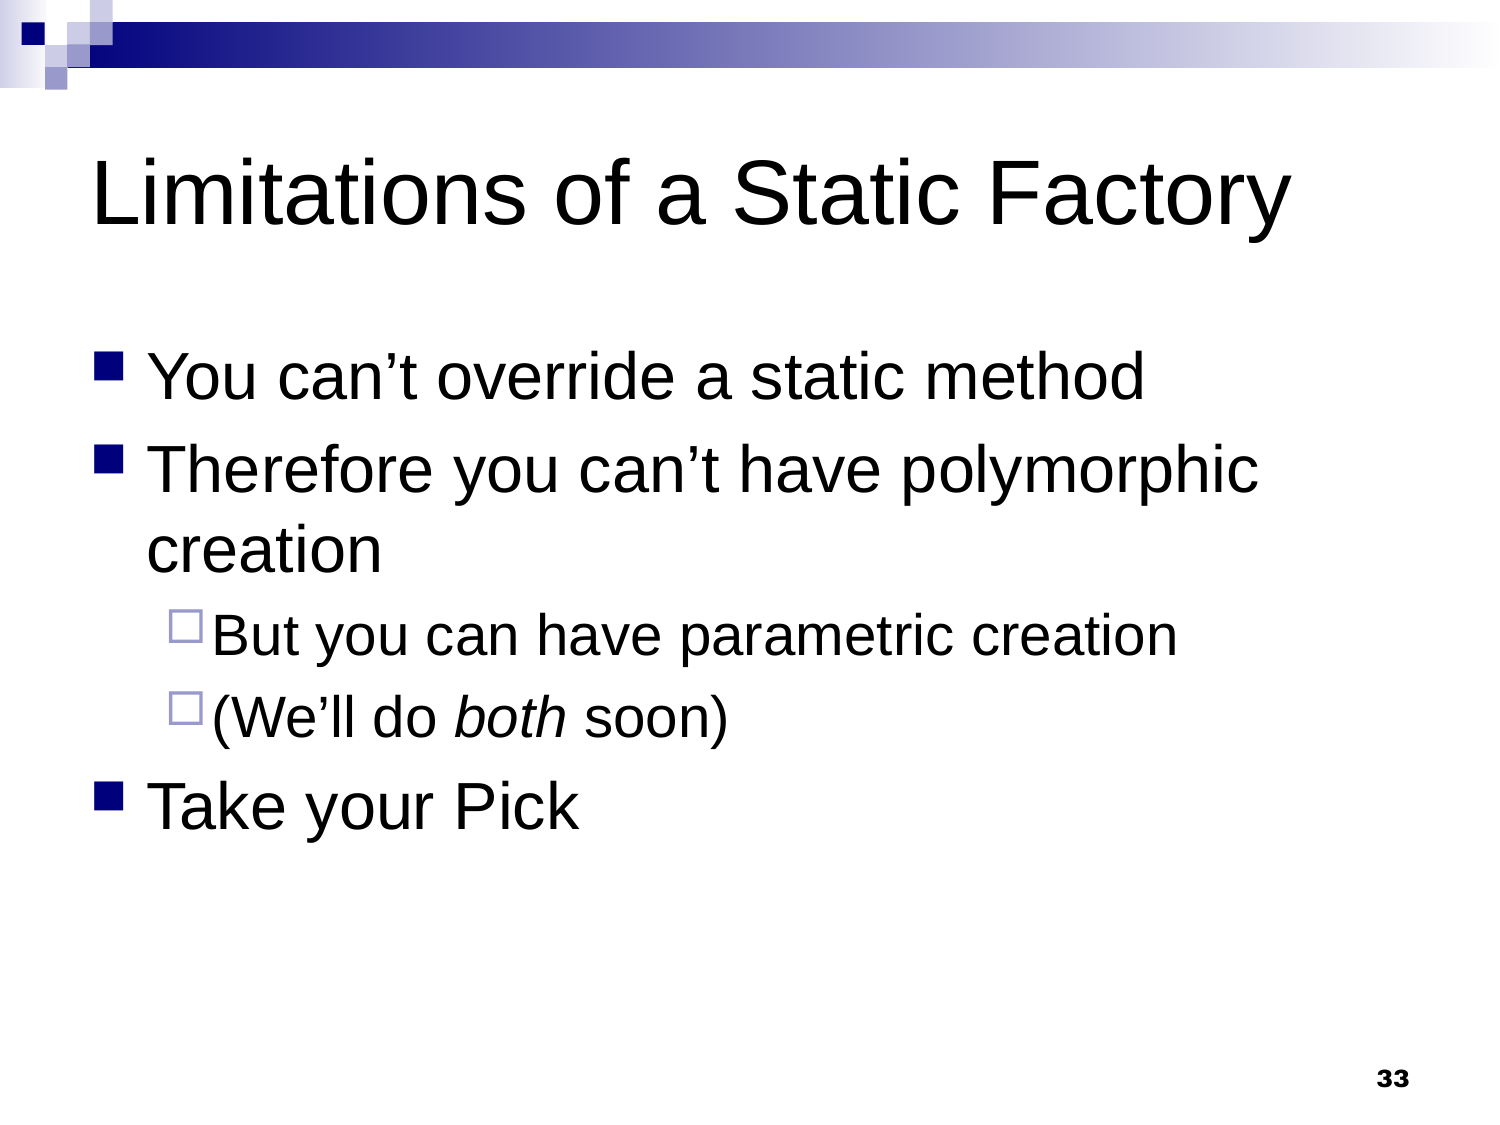

# Limitations of a Static Factory
You can’t override a static method
Therefore you can’t have polymorphic creation
But you can have parametric creation
(We’ll do both soon)
Take your Pick
33